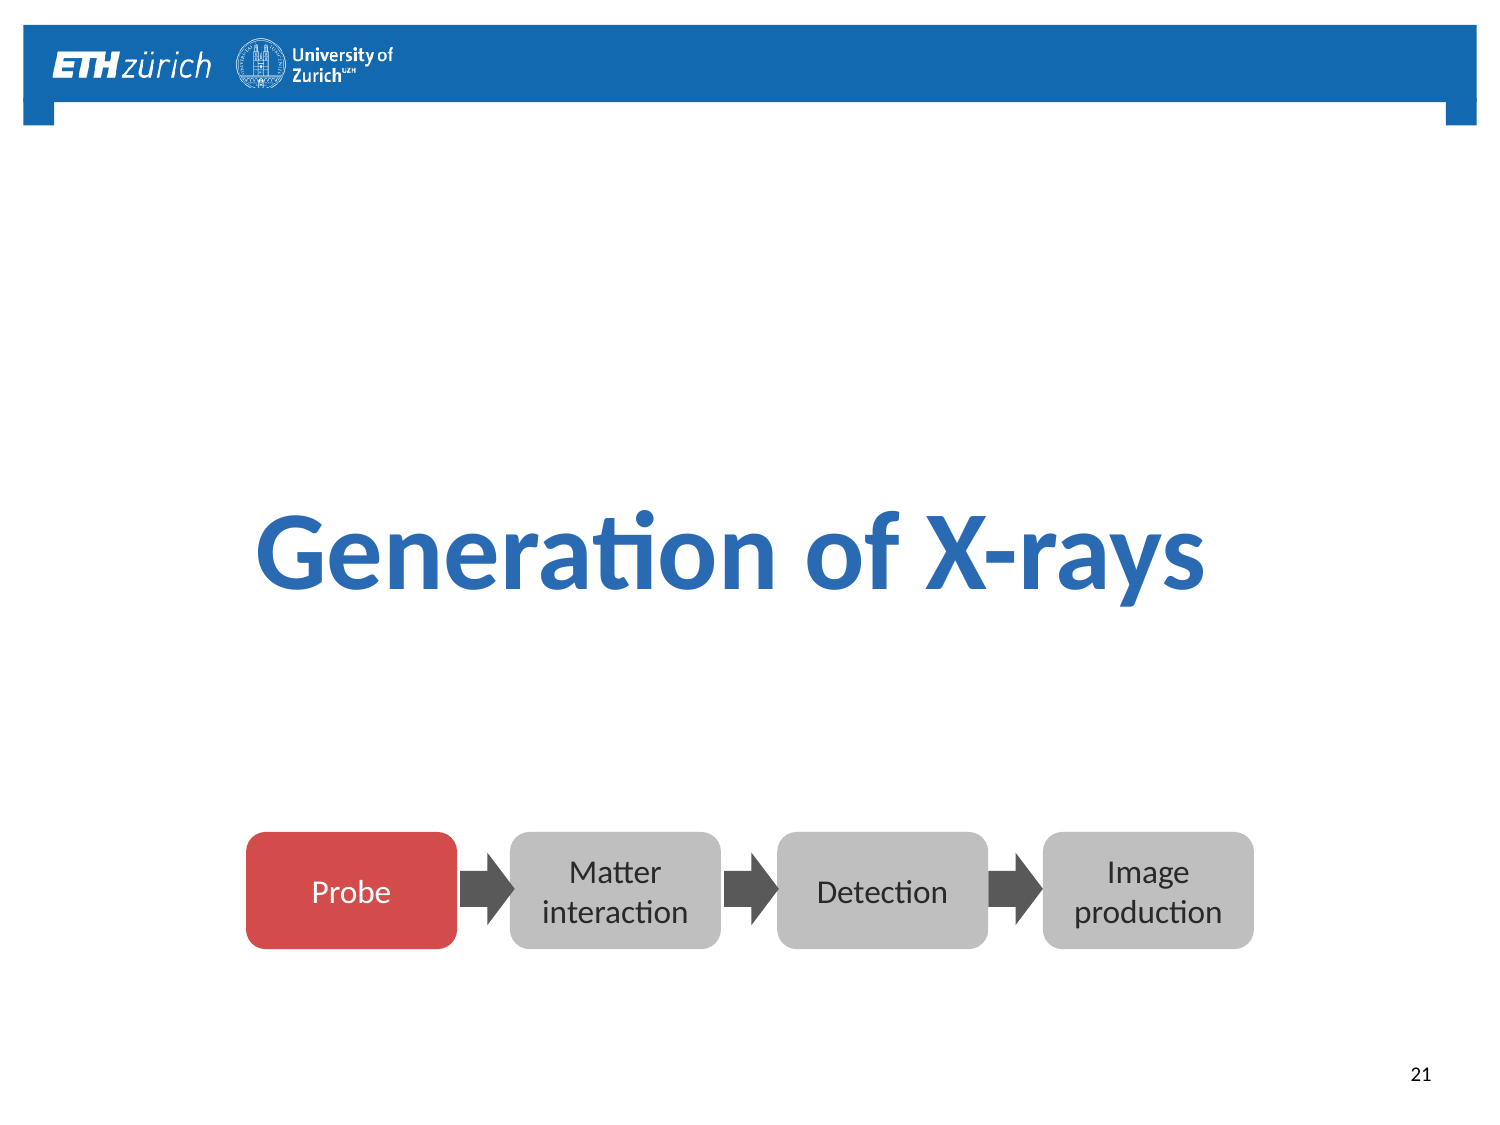

Generation of X-rays
Probe
Matter
interaction
Detection
Image
production

21